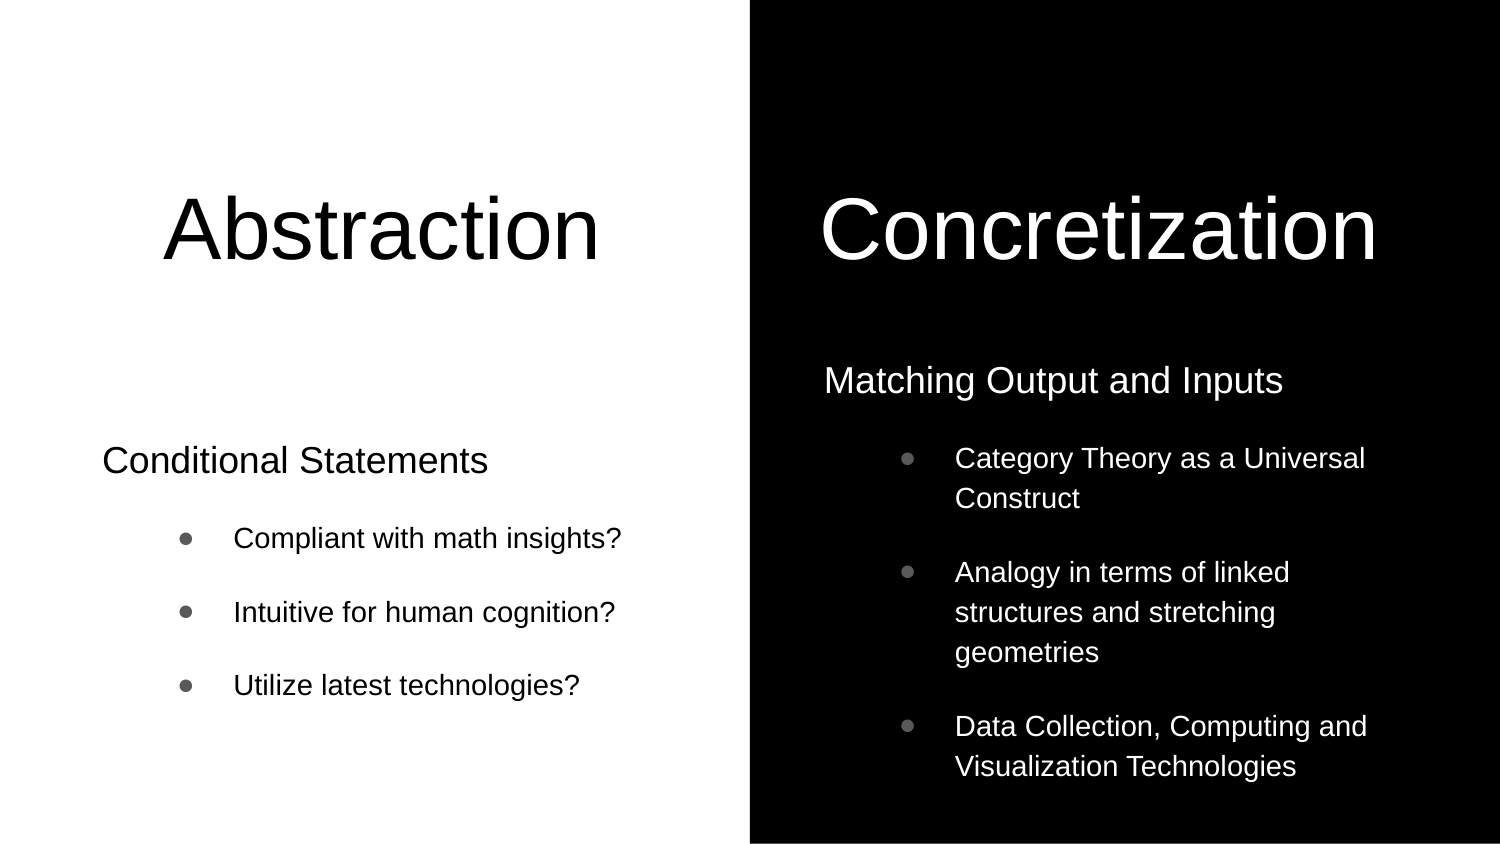

# Abstraction
Concretization
Conditional Statements
Compliant with math insights?
Intuitive for human cognition?
Utilize latest technologies?
Matching Output and Inputs
Category Theory as a Universal Construct
Analogy in terms of linked structures and stretching geometries
Data Collection, Computing and Visualization Technologies
A well-defined set of Actions and iterative Branching Strategies
A Roadmap of composable activities
Sequencing and timing conditions
Explicitly state dependencies and resource requirements

22